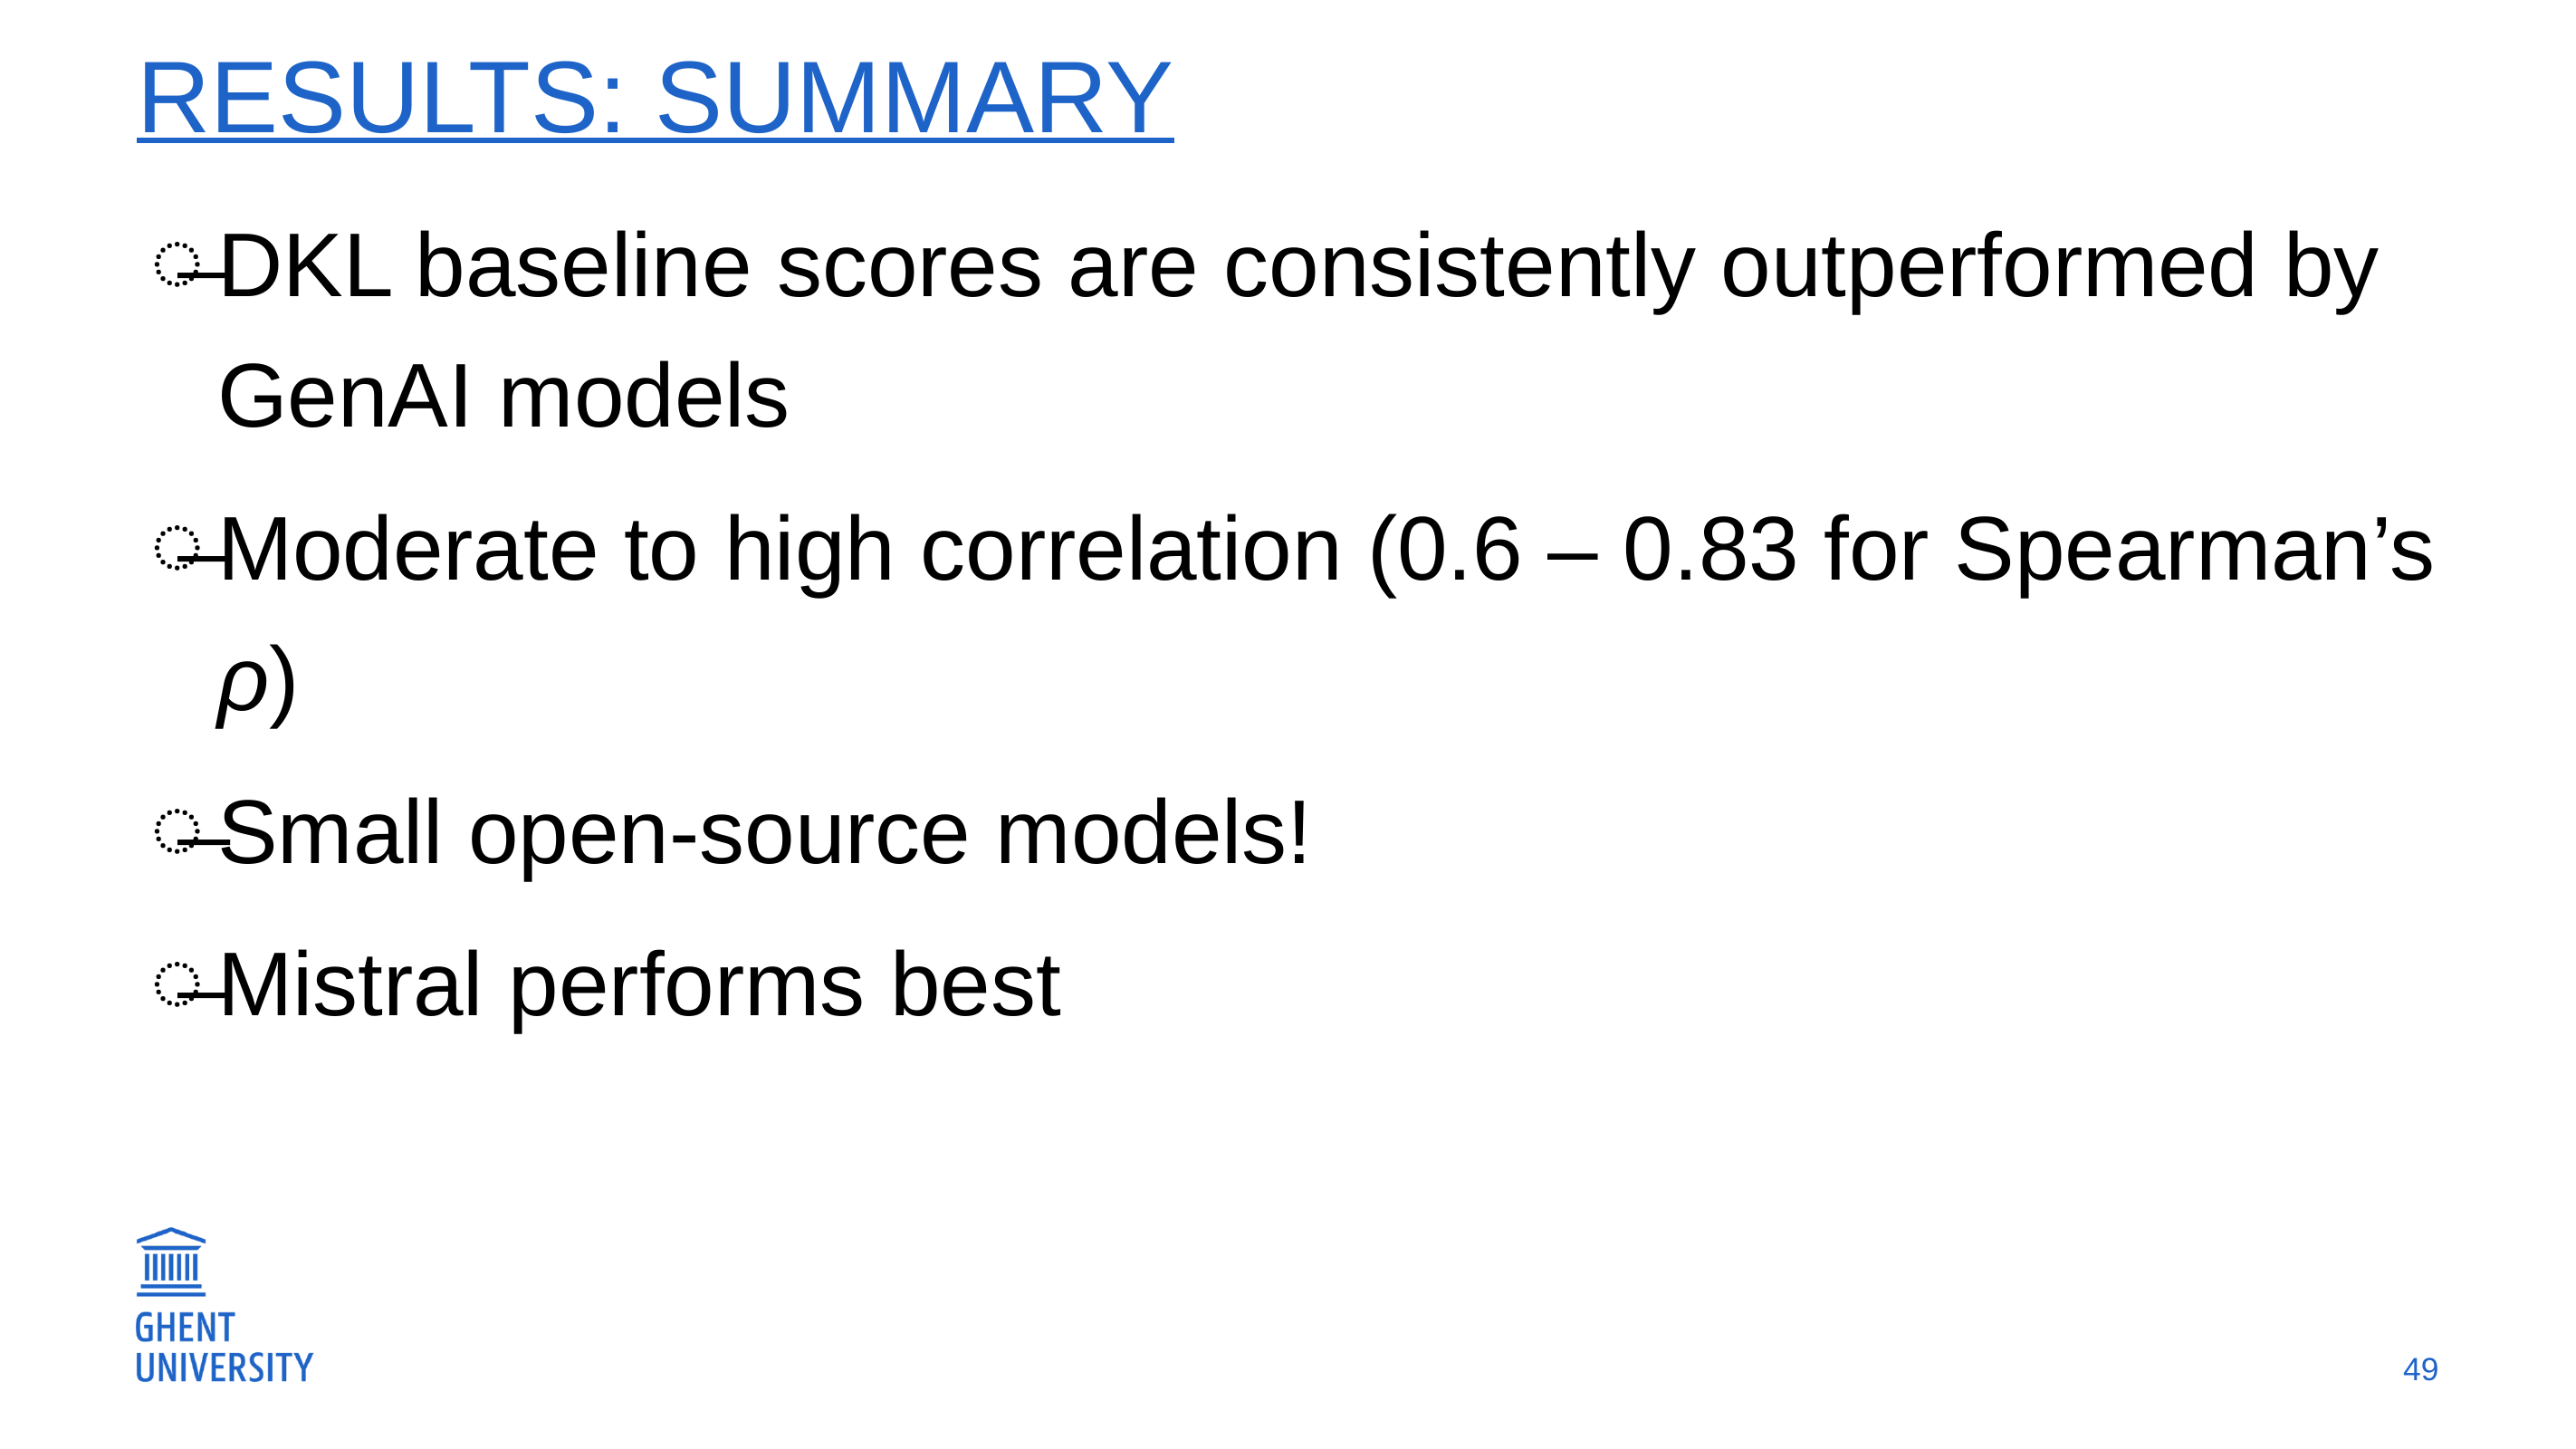

# Results: summary
DKL baseline scores are consistently outperformed by GenAI models
Moderate to high correlation (0.6 – 0.83 for Spearman’s ρ)
Small open-source models!
Mistral performs best

49